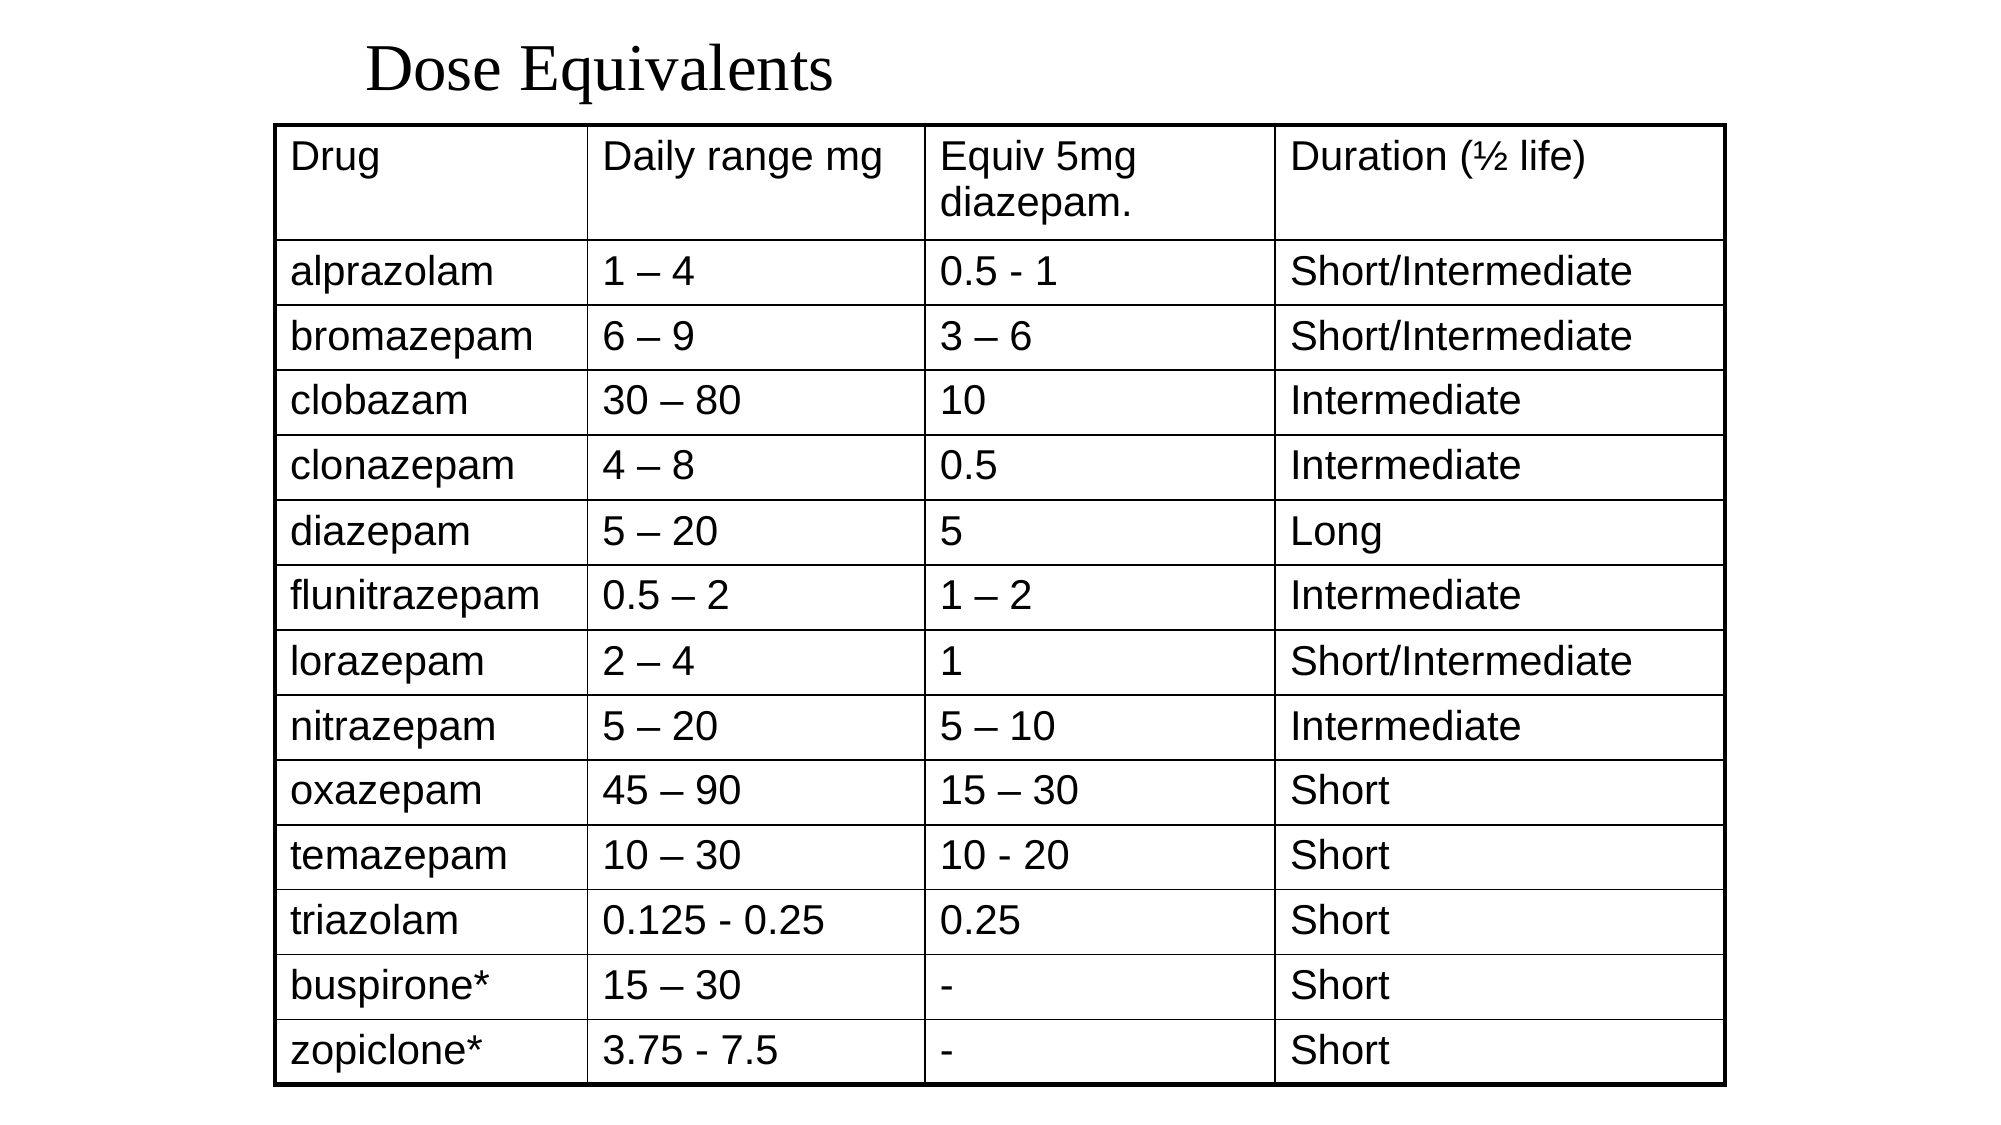

# Dose Equivalents
| Drug | Daily range mg | Equiv 5mg diazepam. | Duration (½ life) |
| --- | --- | --- | --- |
| alprazolam | 1 – 4 | 0.5 - 1 | Short/Intermediate |
| bromazepam | 6 – 9 | 3 – 6 | Short/Intermediate |
| clobazam | 30 – 80 | 10 | Intermediate |
| clonazepam | 4 – 8 | 0.5 | Intermediate |
| diazepam | 5 – 20 | 5 | Long |
| flunitrazepam | 0.5 – 2 | 1 – 2 | Intermediate |
| lorazepam | 2 – 4 | 1 | Short/Intermediate |
| nitrazepam | 5 – 20 | 5 – 10 | Intermediate |
| oxazepam | 45 – 90 | 15 – 30 | Short |
| temazepam | 10 – 30 | 10 - 20 | Short |
| triazolam | 0.125 - 0.25 | 0.25 | Short |
| buspirone\* | 15 – 30 | - | Short |
| zopiclone\* | 3.75 - 7.5 | - | Short |